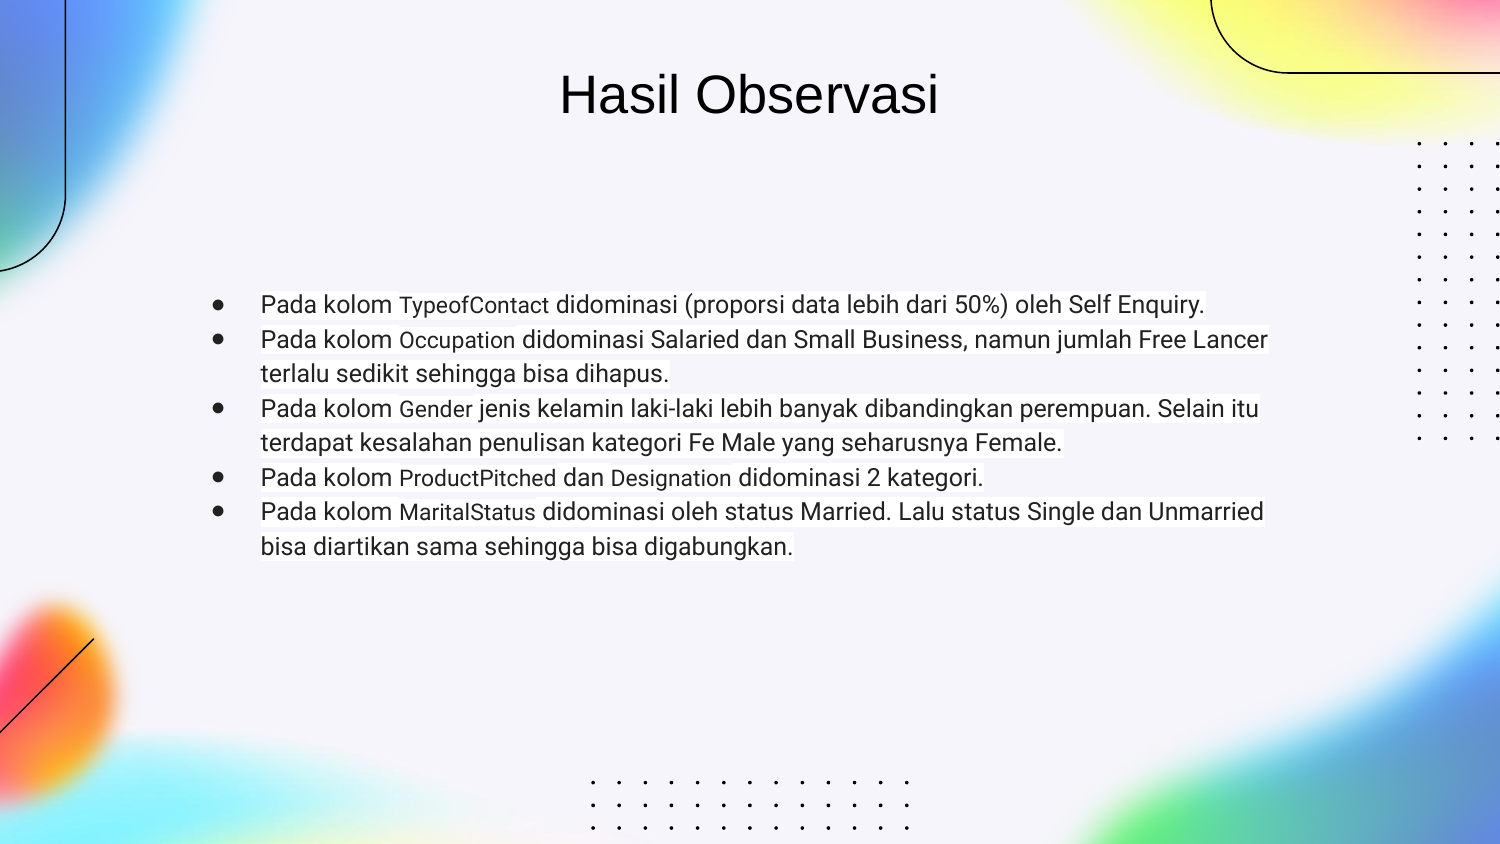

Hasil Observasi
Pada kolom TypeofContact didominasi (proporsi data lebih dari 50%) oleh Self Enquiry.
Pada kolom Occupation didominasi Salaried dan Small Business, namun jumlah Free Lancer terlalu sedikit sehingga bisa dihapus.
Pada kolom Gender jenis kelamin laki-laki lebih banyak dibandingkan perempuan. Selain itu terdapat kesalahan penulisan kategori Fe Male yang seharusnya Female.
Pada kolom ProductPitched dan Designation didominasi 2 kategori.
Pada kolom MaritalStatus didominasi oleh status Married. Lalu status Single dan Unmarried bisa diartikan sama sehingga bisa digabungkan.